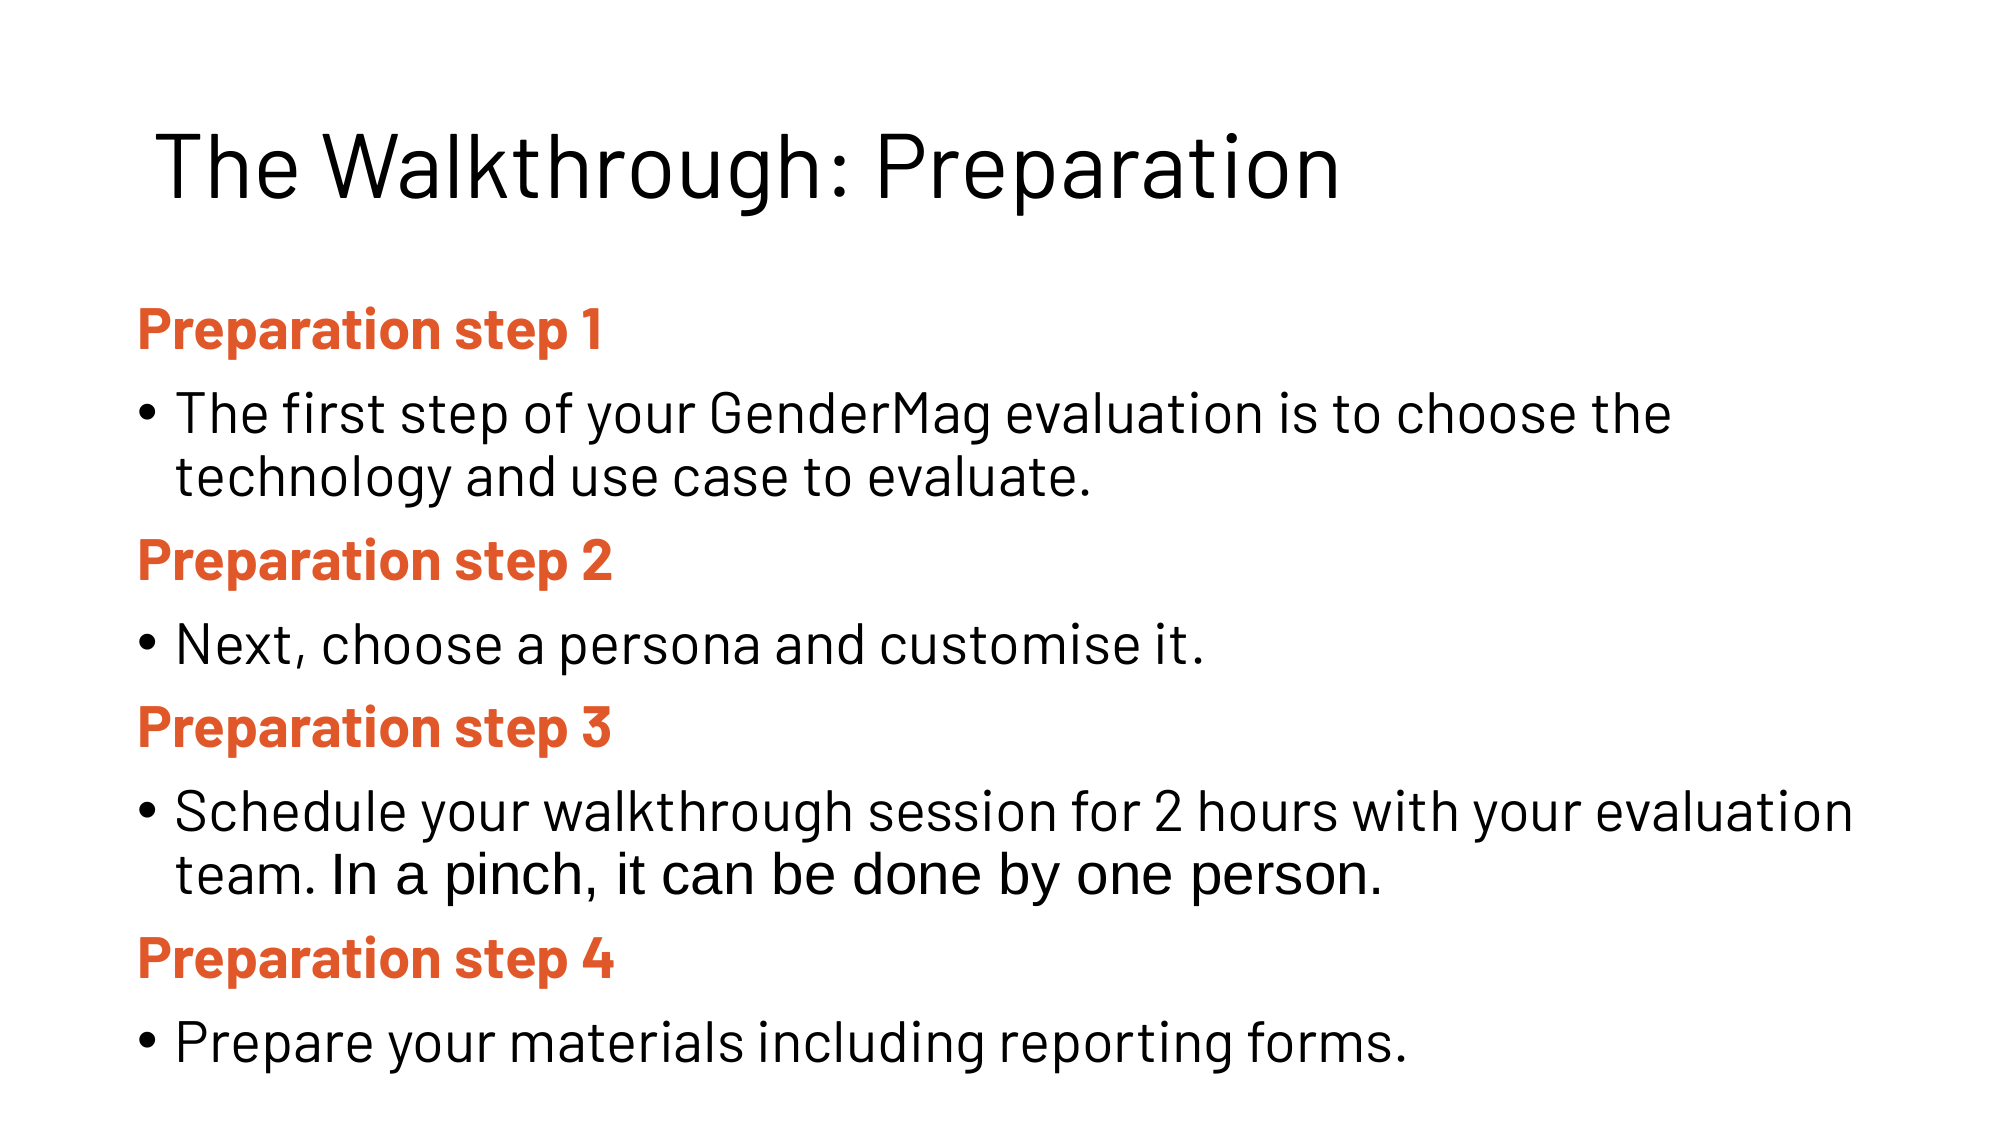

# The Walkthrough: Preparation
Preparation step 1
The first step of your GenderMag evaluation is to choose the technology and use case to evaluate.
Preparation step 2
Next, choose a persona and customise it.
Preparation step 3
Schedule your walkthrough session for 2 hours with your evaluation team. In a pinch, it can be done by one person.
Preparation step 4
Prepare your materials including reporting forms.